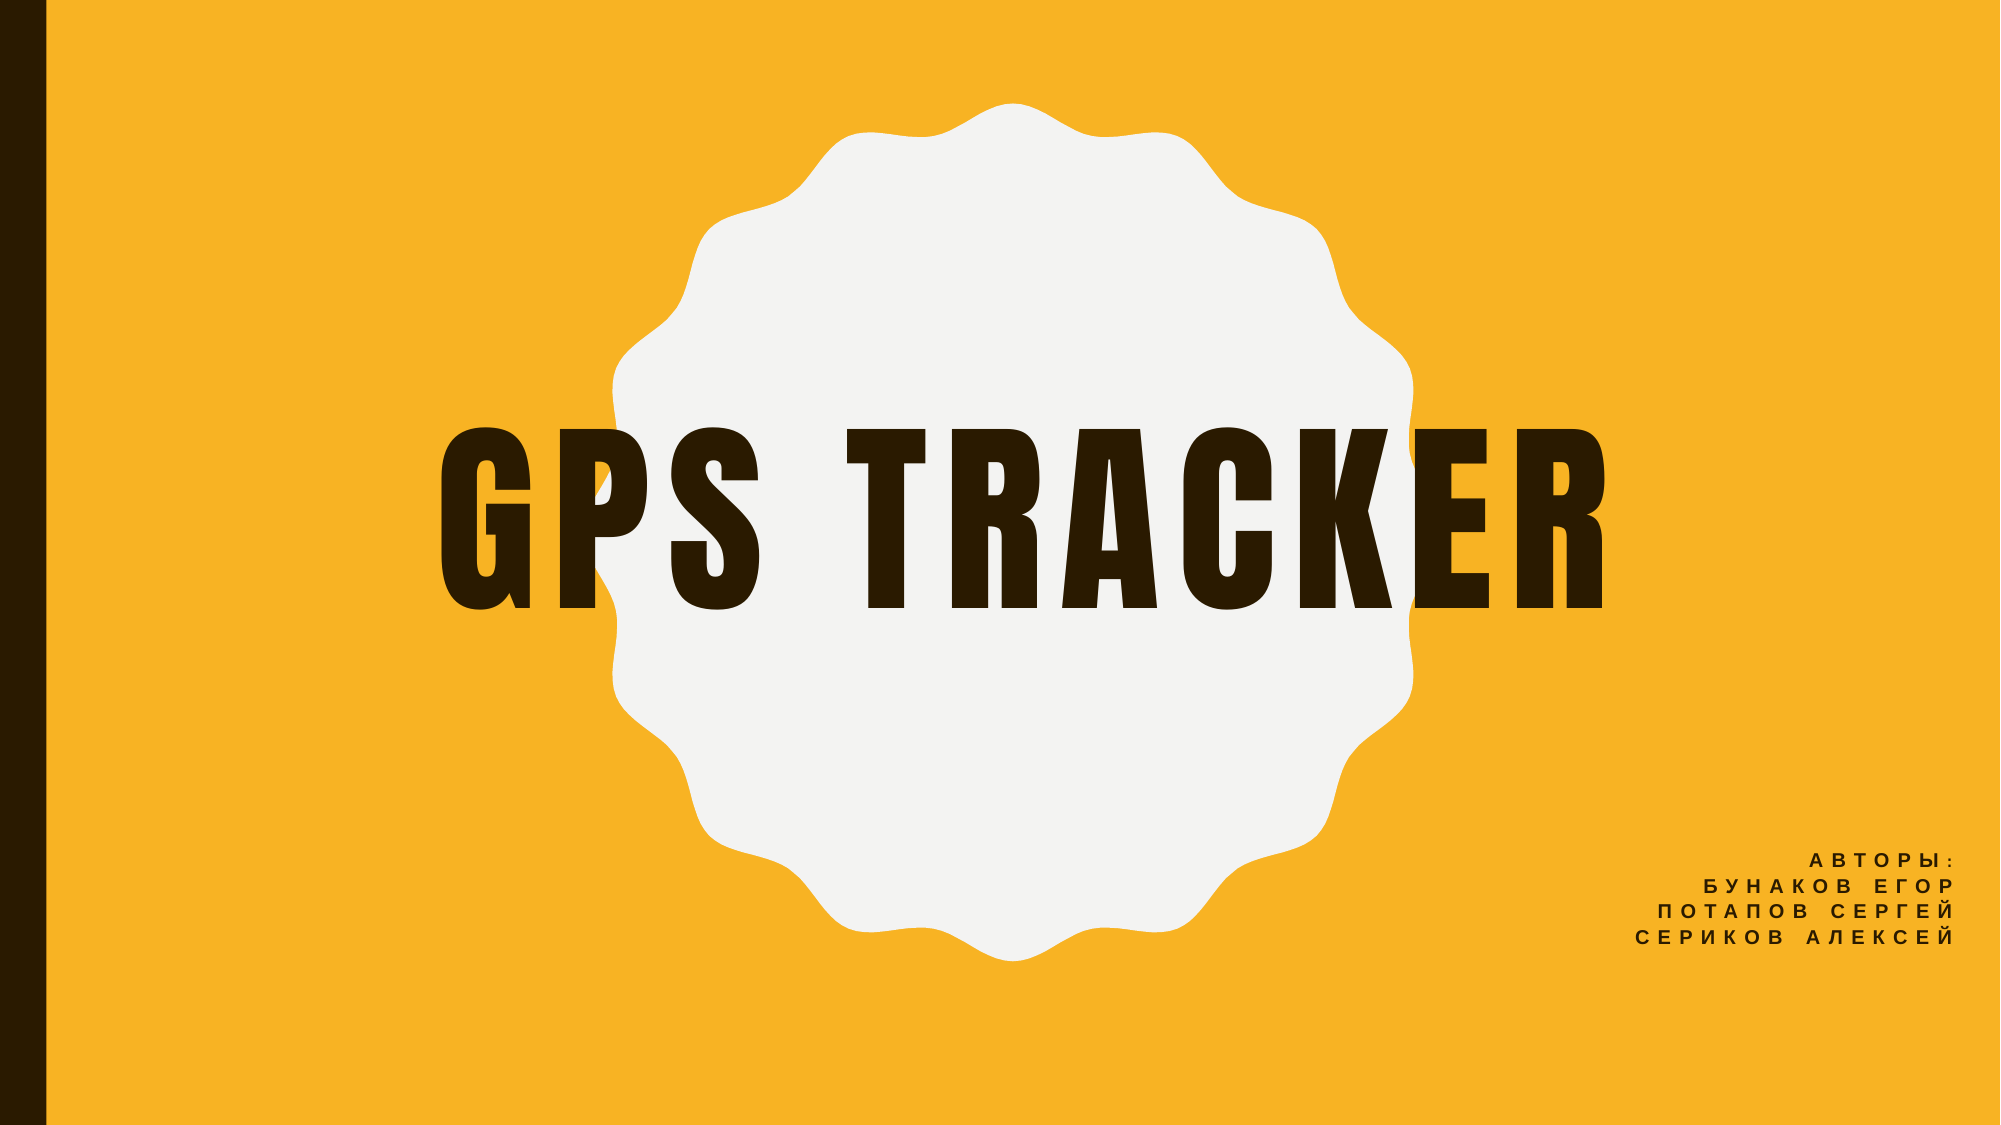

# GPS TRAcker
Авторы:
Бунаков Егор
Потапов сергей
Сериков алексей